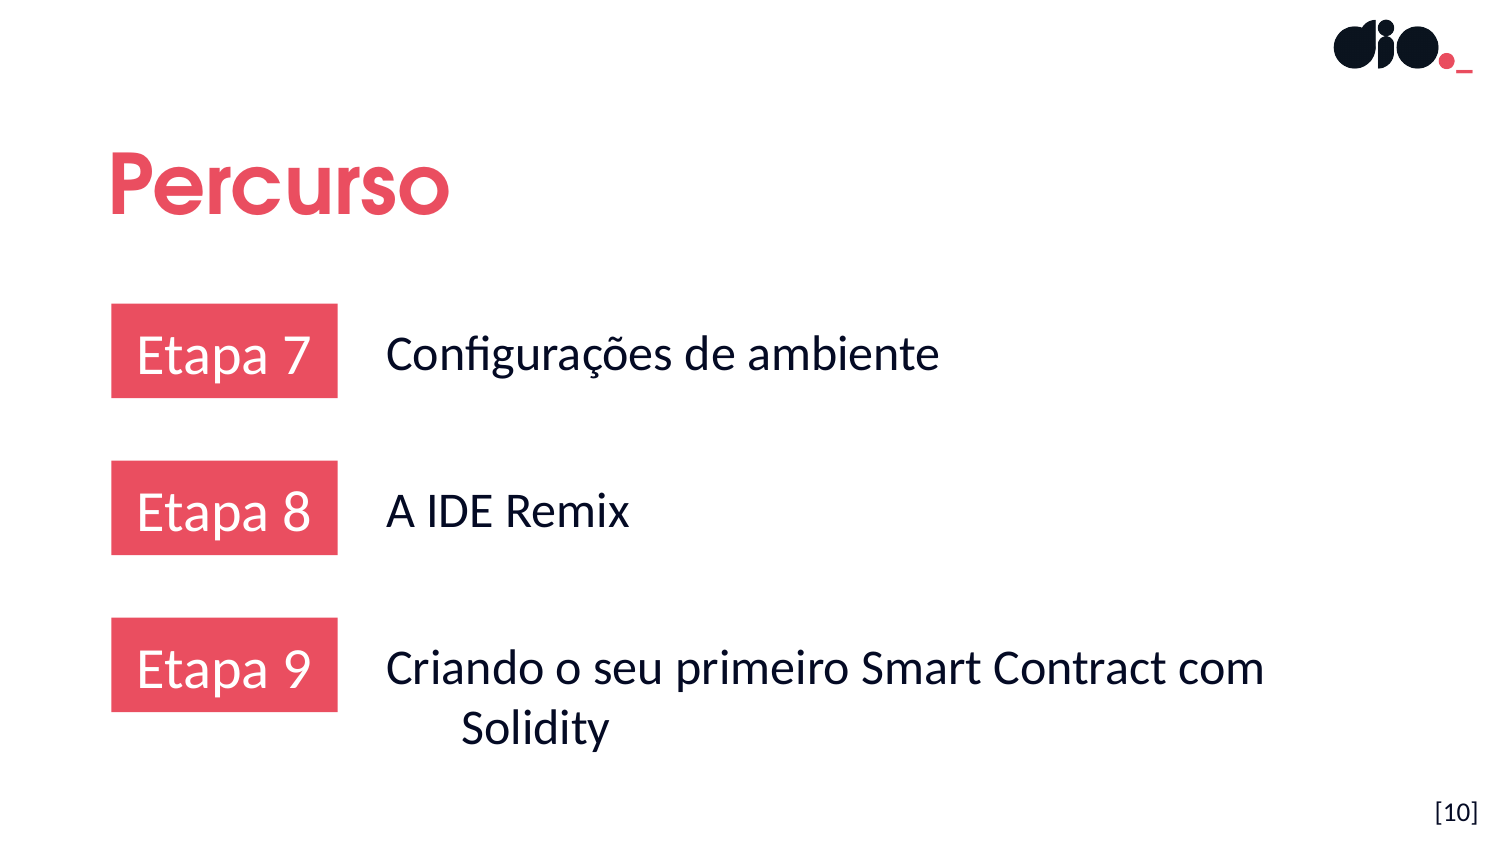

Percurso
Etapa 7
Configurações de ambiente
Etapa 8
A IDE Remix
Etapa 9
Criando o seu primeiro Smart Contract com Solidity
[10]